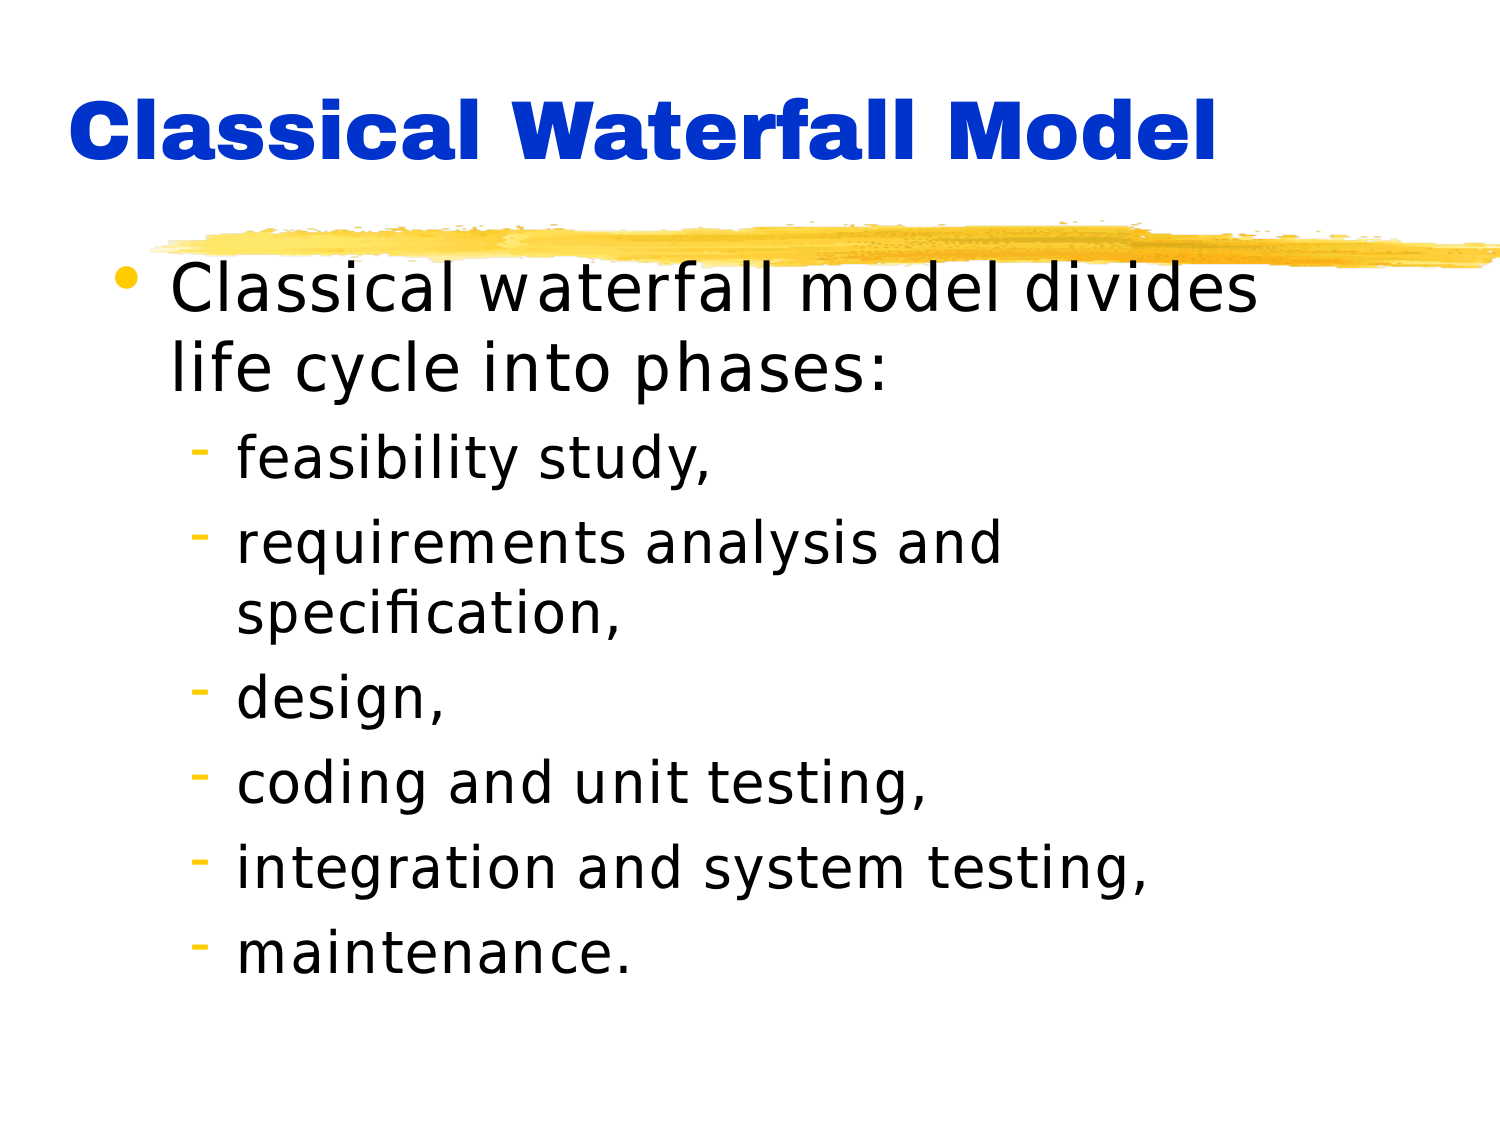

# Classical Waterfall Model
Classical waterfall model divides life cycle into phases:
feasibility study,
requirements analysis and specification,
design,
coding and unit testing,
integration and system testing,
maintenance.
11